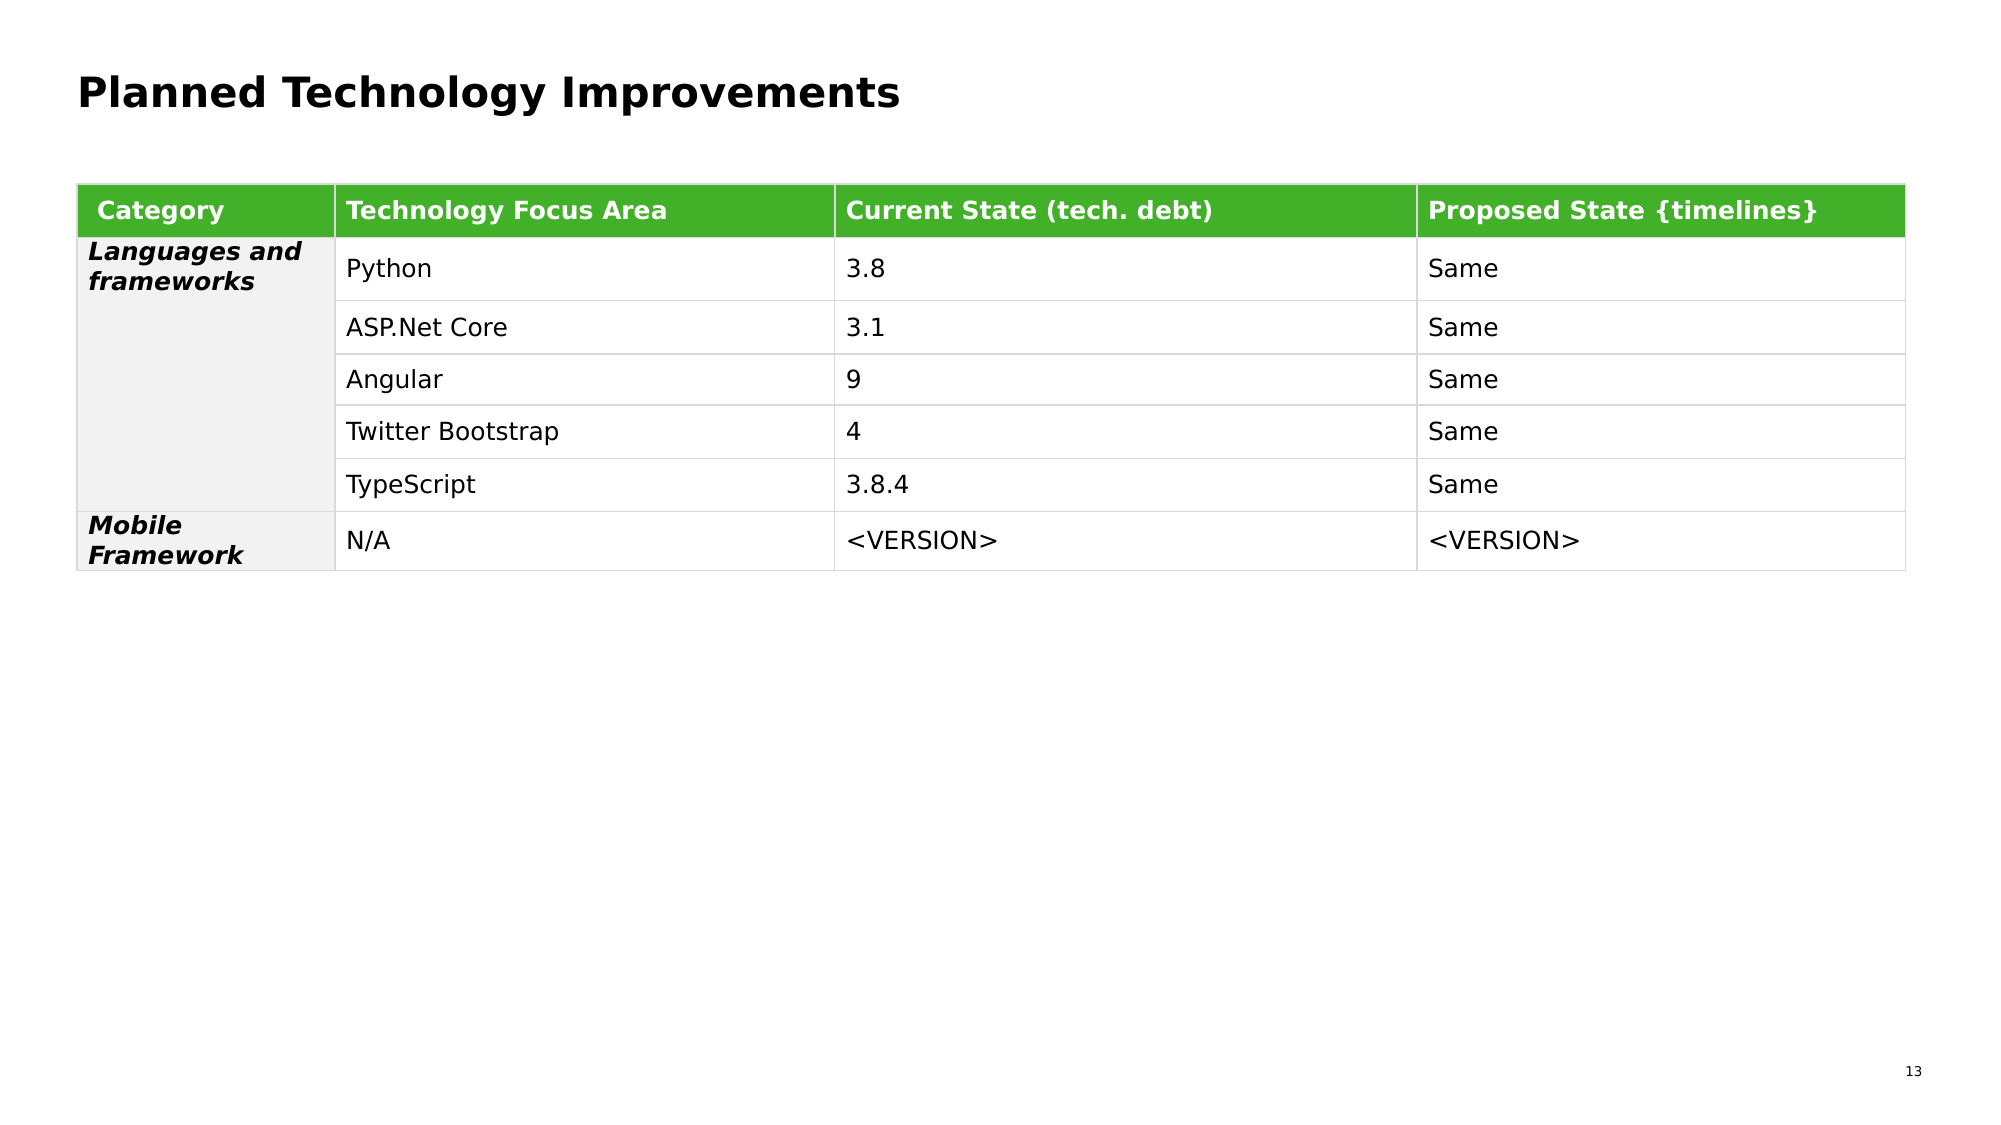

# Planned Technology Improvements
| Category | Technology Focus Area | Current State (tech. debt) | Proposed State {timelines} |
| --- | --- | --- | --- |
| Languages and frameworks | Python | 3.8 | Same |
|  | ASP.Net Core | 3.1 | Same |
|  | Angular | 9 | Same |
|  | Twitter Bootstrap | 4 | Same |
|  | TypeScript | 3.8.4 | Same |
| Mobile Framework | N/A | <VERSION> | <VERSION> |